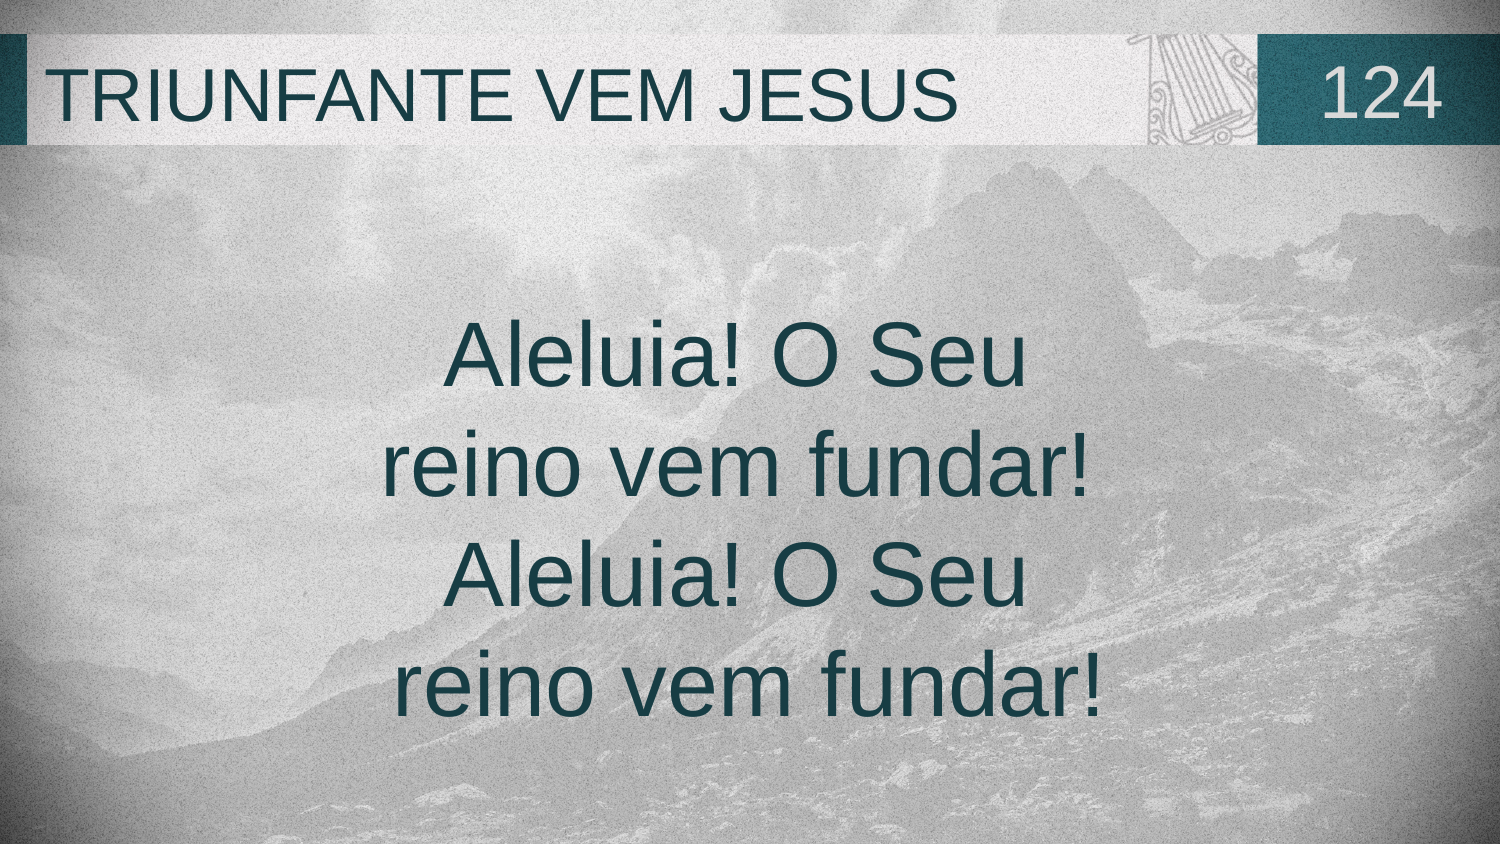

# TRIUNFANTE VEM JESUS
124
Aleluia! O Seu
reino vem fundar!
Aleluia! O Seu
reino vem fundar!